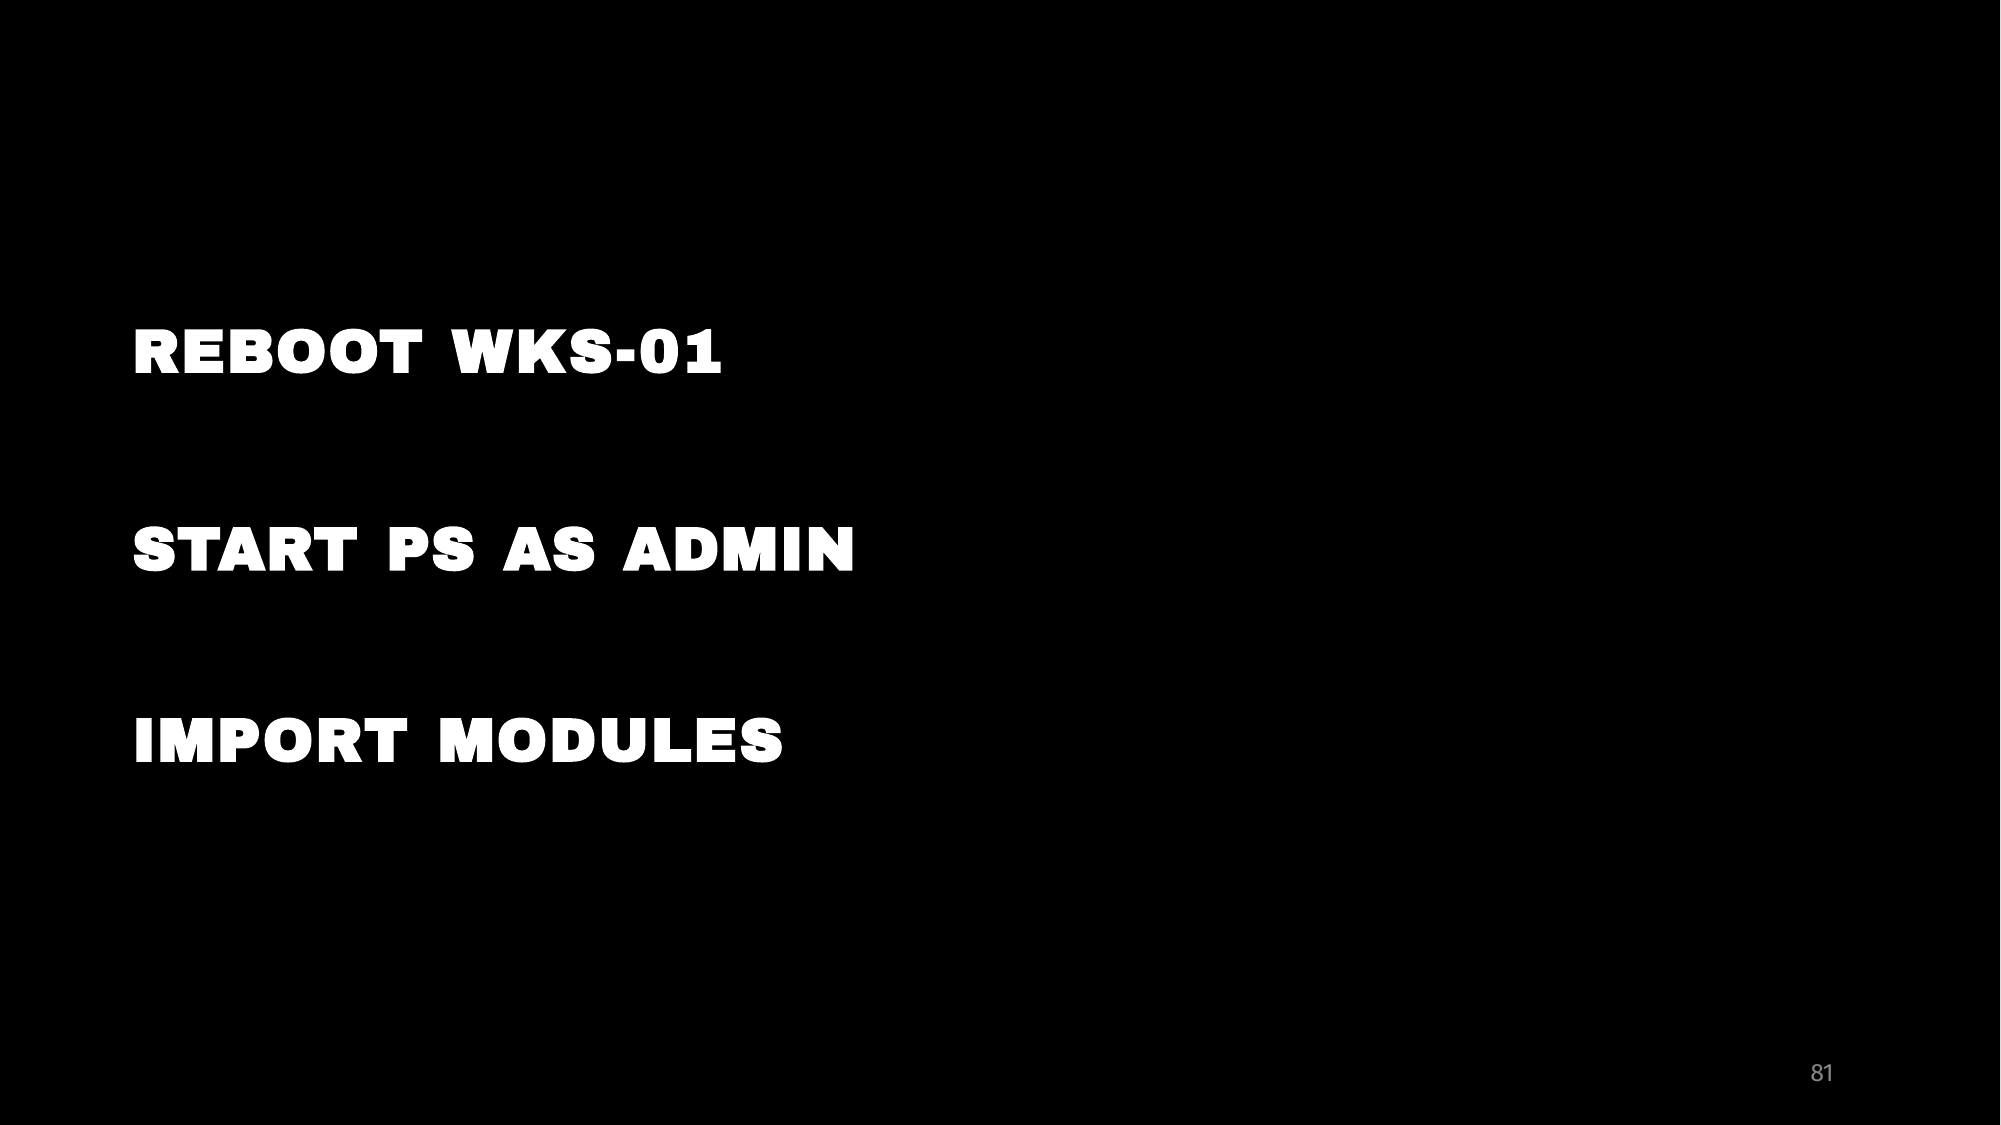

REBOOT WKS-01
START PS AS ADMIN IMPORT MODULES
81